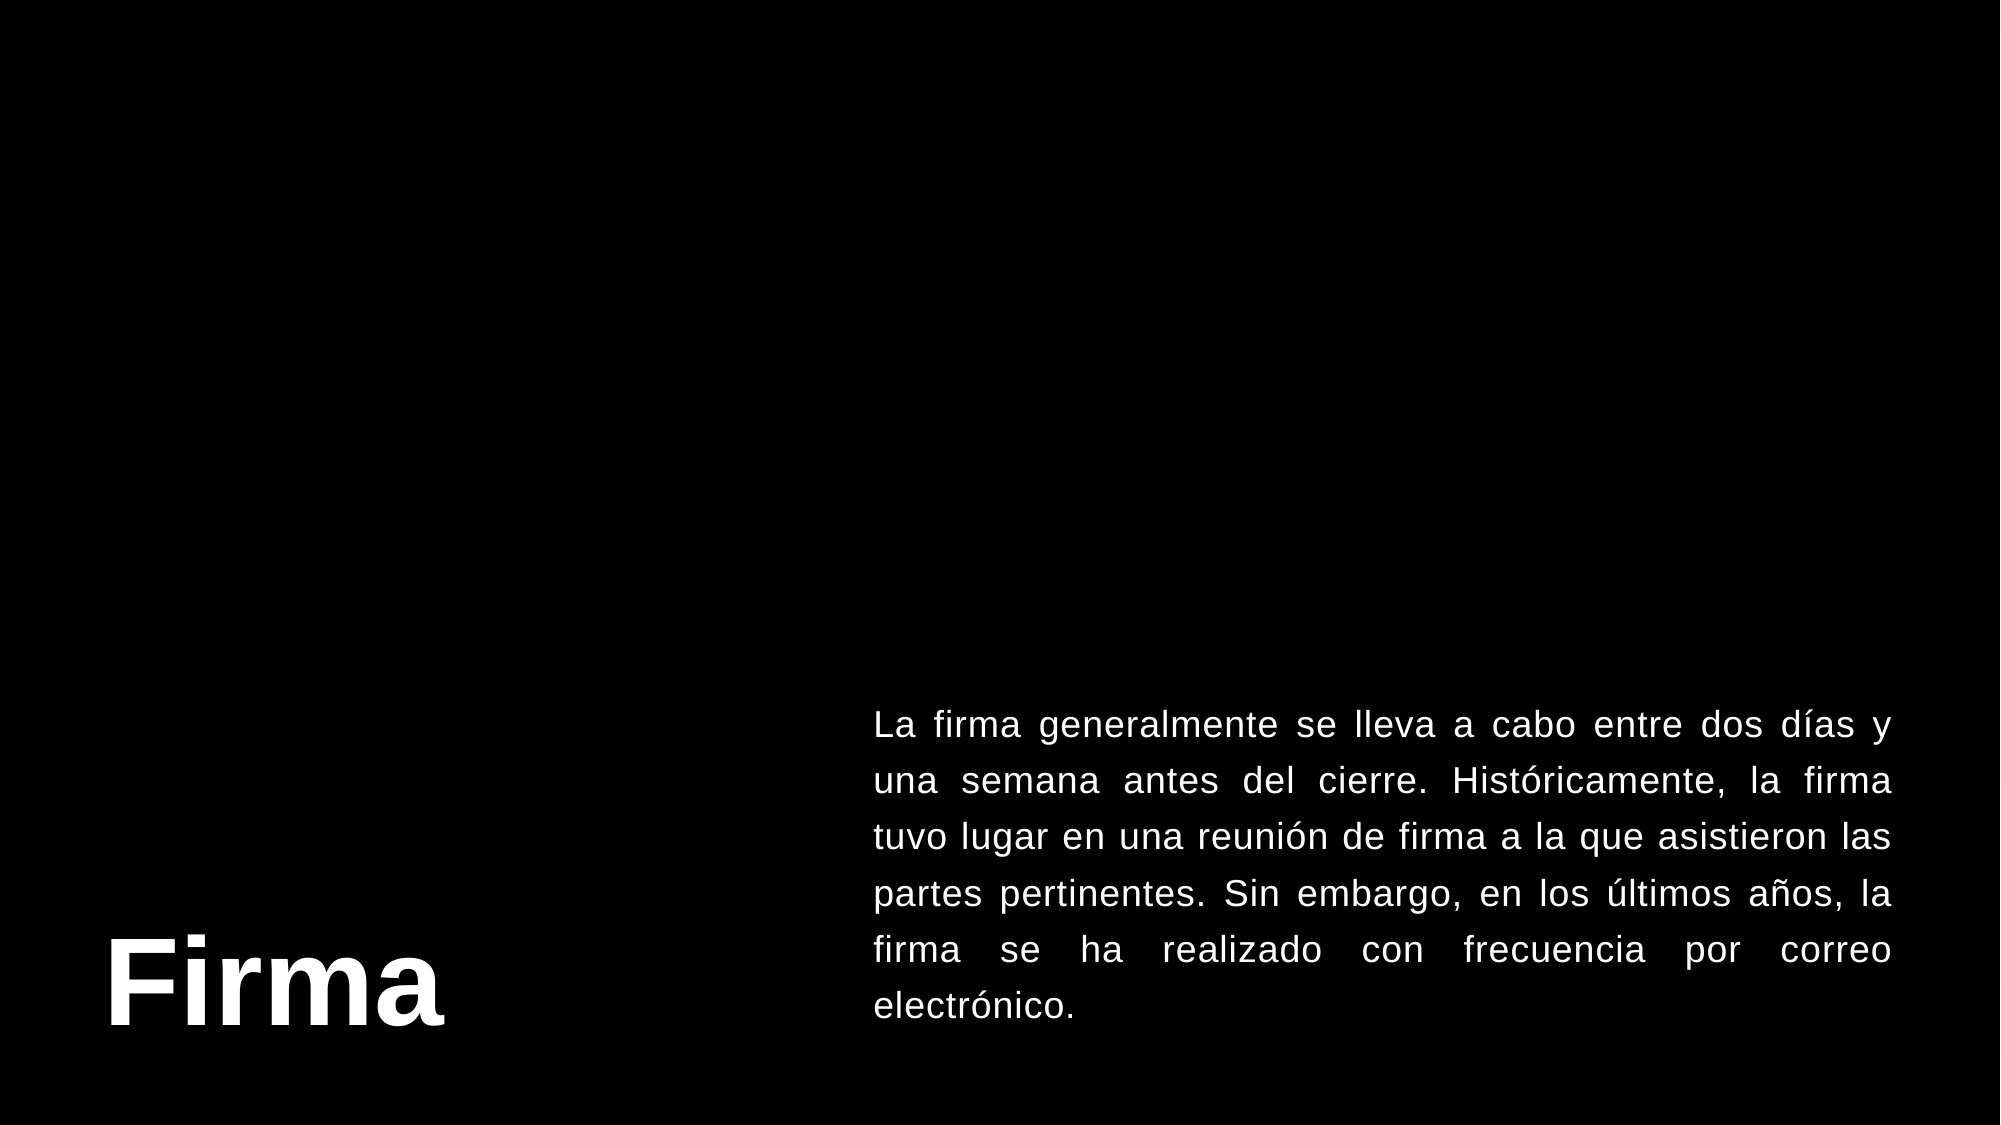

La firma generalmente se lleva a cabo entre dos días y una semana antes del cierre. Históricamente, la firma tuvo lugar en una reunión de firma a la que asistieron las partes pertinentes. Sin embargo, en los últimos años, la firma se ha realizado con frecuencia por correo electrónico.
# Firma